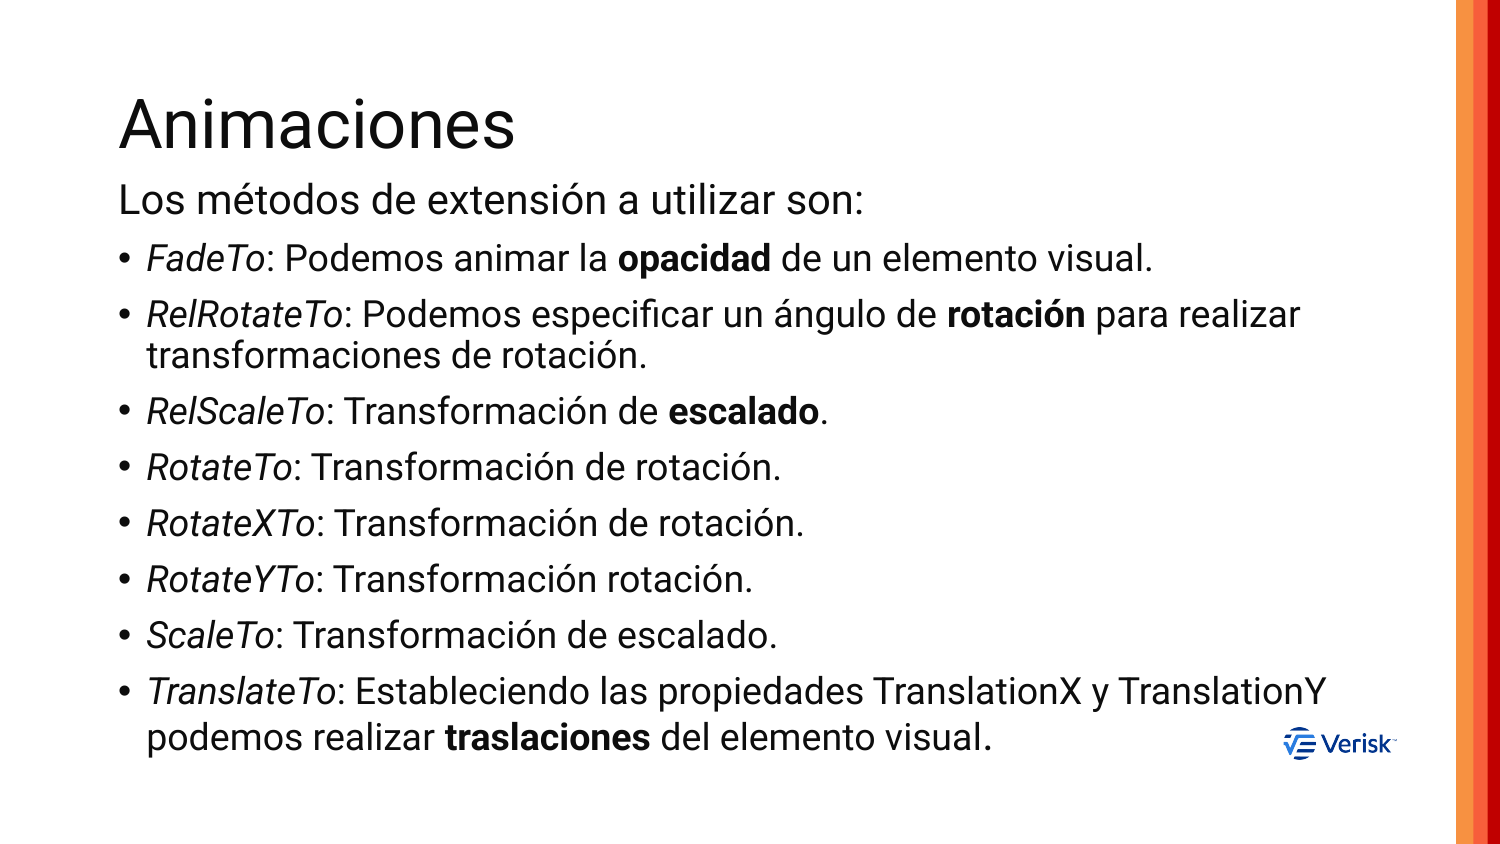

# Animaciones
Los métodos de extensión a utilizar son:
FadeTo: Podemos animar la opacidad de un elemento visual.
RelRotateTo: Podemos especificar un ángulo de rotación para realizar transformaciones de rotación.
RelScaleTo: Transformación de escalado.
RotateTo: Transformación de rotación.
RotateXTo: Transformación de rotación.
RotateYTo: Transformación rotación.
ScaleTo: Transformación de escalado.
TranslateTo: Estableciendo las propiedades TranslationX y TranslationY podemos realizar traslaciones del elemento visual.